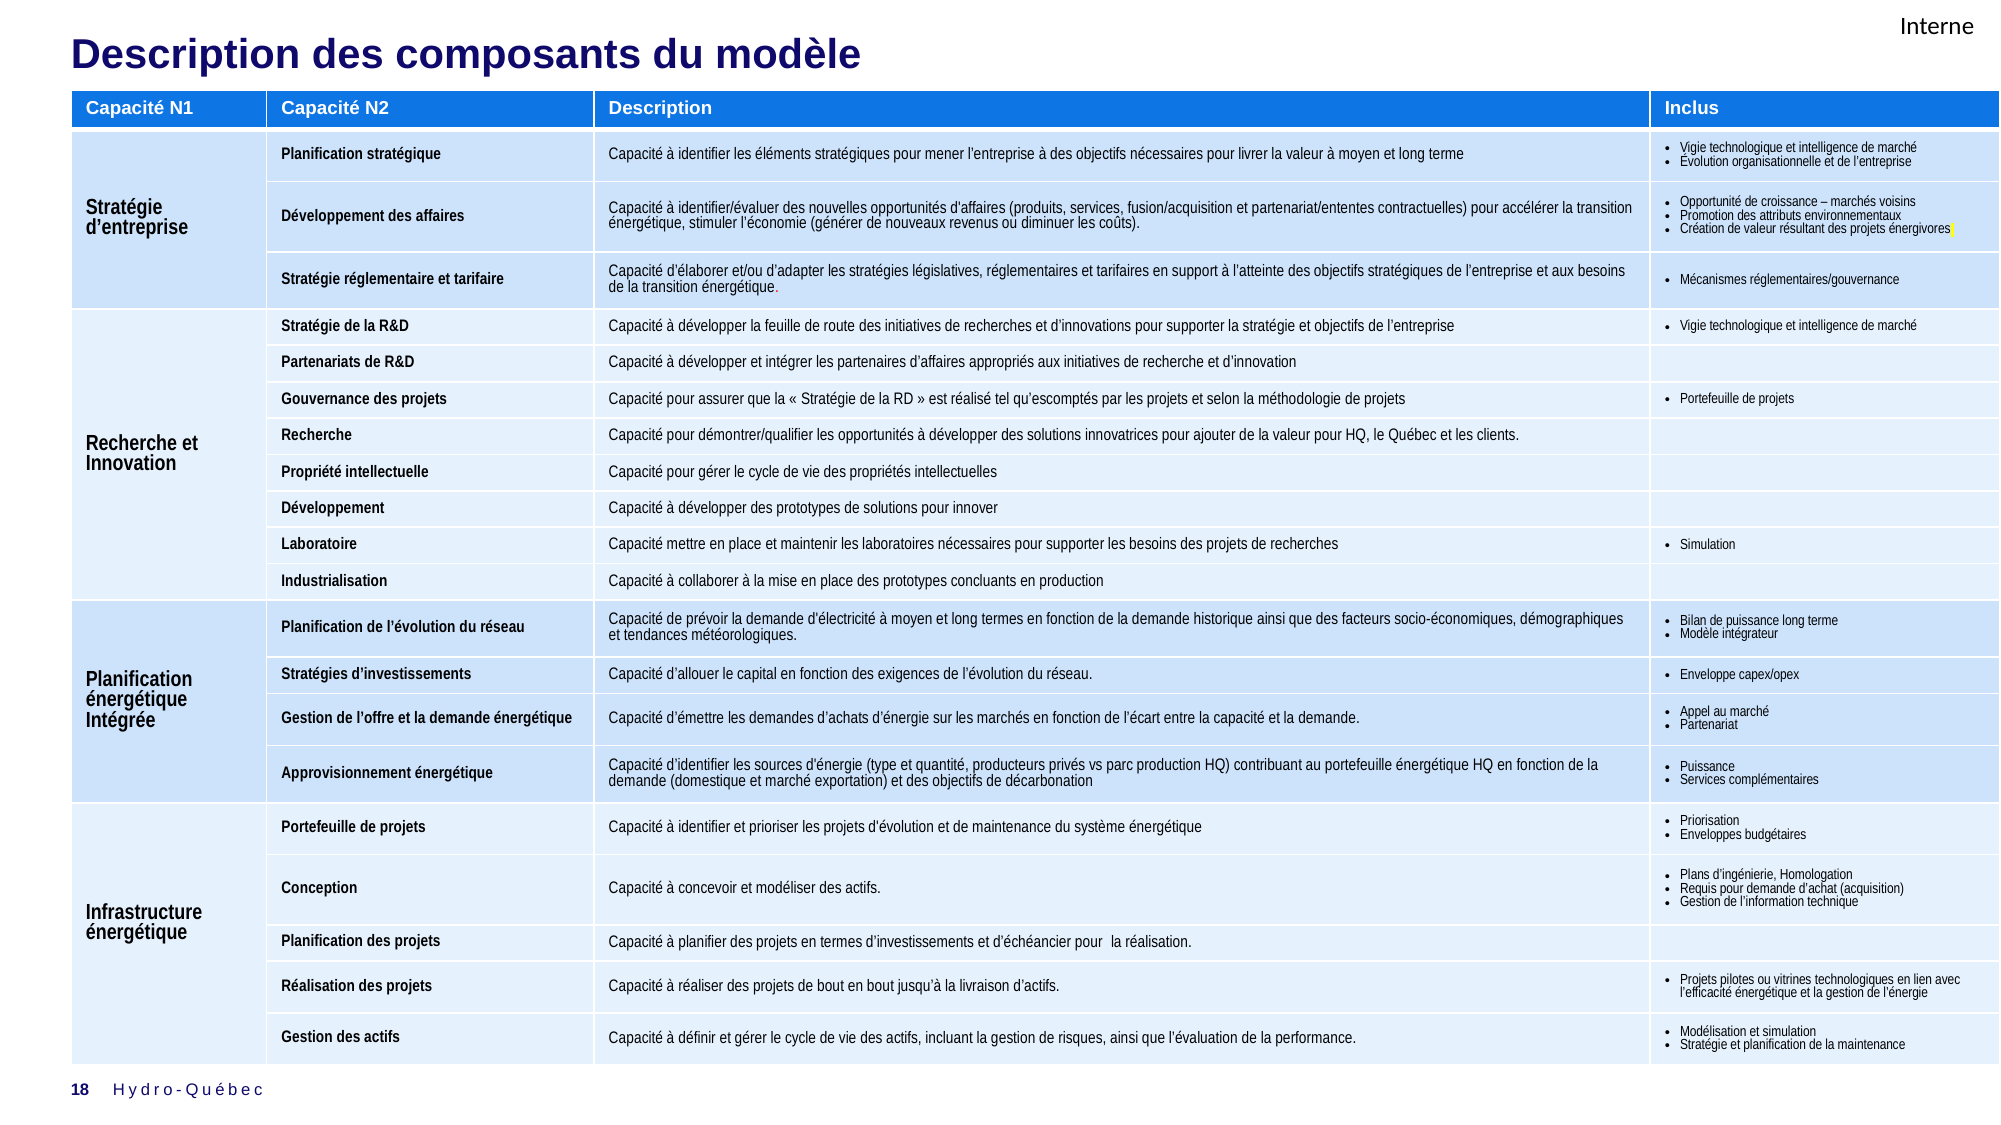

# Description des composants du modèle
| Capacité N1 | Capacité N2 | Description | Inclus |
| --- | --- | --- | --- |
| Stratégie d’entreprise | Planification stratégique | Capacité à identifier les éléments stratégiques pour mener l’entreprise à des objectifs nécessaires pour livrer la valeur à moyen et long terme | Vigie technologique et intelligence de marché Évolution organisationnelle et de l’entreprise |
|  | Développement des affaires | Capacité à identifier/évaluer des nouvelles opportunités d'affaires (produits, services, fusion/acquisition et partenariat/ententes contractuelles) pour accélérer la transition énergétique, stimuler l’économie (générer de nouveaux revenus ou diminuer les coûts). | Opportunité de croissance – marchés voisins Promotion des attributs environnementaux Création de valeur résultant des projets énergivores |
|  | Stratégie réglementaire et tarifaire | Capacité d’élaborer et/ou d’adapter les stratégies législatives, réglementaires et tarifaires en support à l’atteinte des objectifs stratégiques de l’entreprise et aux besoins de la transition énergétique. | Mécanismes réglementaires/gouvernance |
| Recherche et  Innovation | Stratégie de la R&D | Capacité à développer la feuille de route des initiatives de recherches et d’innovations pour supporter la stratégie et objectifs de l’entreprise | Vigie technologique et intelligence de marché |
|  | Partenariats de R&D | Capacité à développer et intégrer les partenaires d’affaires appropriés aux initiatives de recherche et d’innovation |  |
|  | Gouvernance des projets | Capacité pour assurer que la « Stratégie de la RD » est réalisé tel qu’escomptés par les projets et selon la méthodologie de projets | Portefeuille de projets |
|  | Recherche | Capacité pour démontrer/qualifier les opportunités à développer des solutions innovatrices pour ajouter de la valeur pour HQ, le Québec et les clients. |  |
|  | Propriété intellectuelle | Capacité pour gérer le cycle de vie des propriétés intellectuelles |  |
|  | Développement | Capacité à développer des prototypes de solutions pour innover |  |
|  | Laboratoire | Capacité mettre en place et maintenir les laboratoires nécessaires pour supporter les besoins des projets de recherches | Simulation |
|  | Industrialisation | Capacité à collaborer à la mise en place des prototypes concluants en production |  |
| Planification énergétique Intégrée | Planification de l’évolution du réseau | Capacité de prévoir la demande d'électricité à moyen et long termes en fonction de la demande historique ainsi que des facteurs socio-économiques, démographiques et tendances météorologiques. | Bilan de puissance long terme Modèle intégrateur |
|  | Stratégies d’investissements | Capacité d’allouer le capital en fonction des exigences de l’évolution du réseau. | Enveloppe capex/opex |
|  | Gestion de l’offre et la demande énergétique | Capacité d’émettre les demandes d’achats d’énergie sur les marchés en fonction de l’écart entre la capacité et la demande. | Appel au marché Partenariat |
|  | Approvisionnement énergétique | Capacité d’identifier les sources d'énergie (type et quantité, producteurs privés vs parc production HQ) contribuant au portefeuille énergétique HQ en fonction de la demande (domestique et marché exportation) et des objectifs de décarbonation | Puissance  Services complémentaires |
| Infrastructure énergétique | Portefeuille de projets | Capacité à identifier et prioriser les projets d'évolution et de maintenance du système énergétique | Priorisation Enveloppes budgétaires |
|  | Conception | Capacité à concevoir et modéliser des actifs. | Plans d’ingénierie, Homologation Requis pour demande d’achat (acquisition) Gestion de l’information technique |
|  | Planification des projets | Capacité à planifier des projets en termes d’investissements et d’échéancier pour  la réalisation. |  |
|  | Réalisation des projets | Capacité à réaliser des projets de bout en bout jusqu’à la livraison d’actifs. | Projets pilotes ou vitrines technologiques en lien avec l’efficacité énergétique et la gestion de l’énergie |
|  | Gestion des actifs | Capacité à définir et gérer le cycle de vie des actifs, incluant la gestion de risques, ainsi que l’évaluation de la performance. | Modélisation et simulation Stratégie et planification de la maintenance |